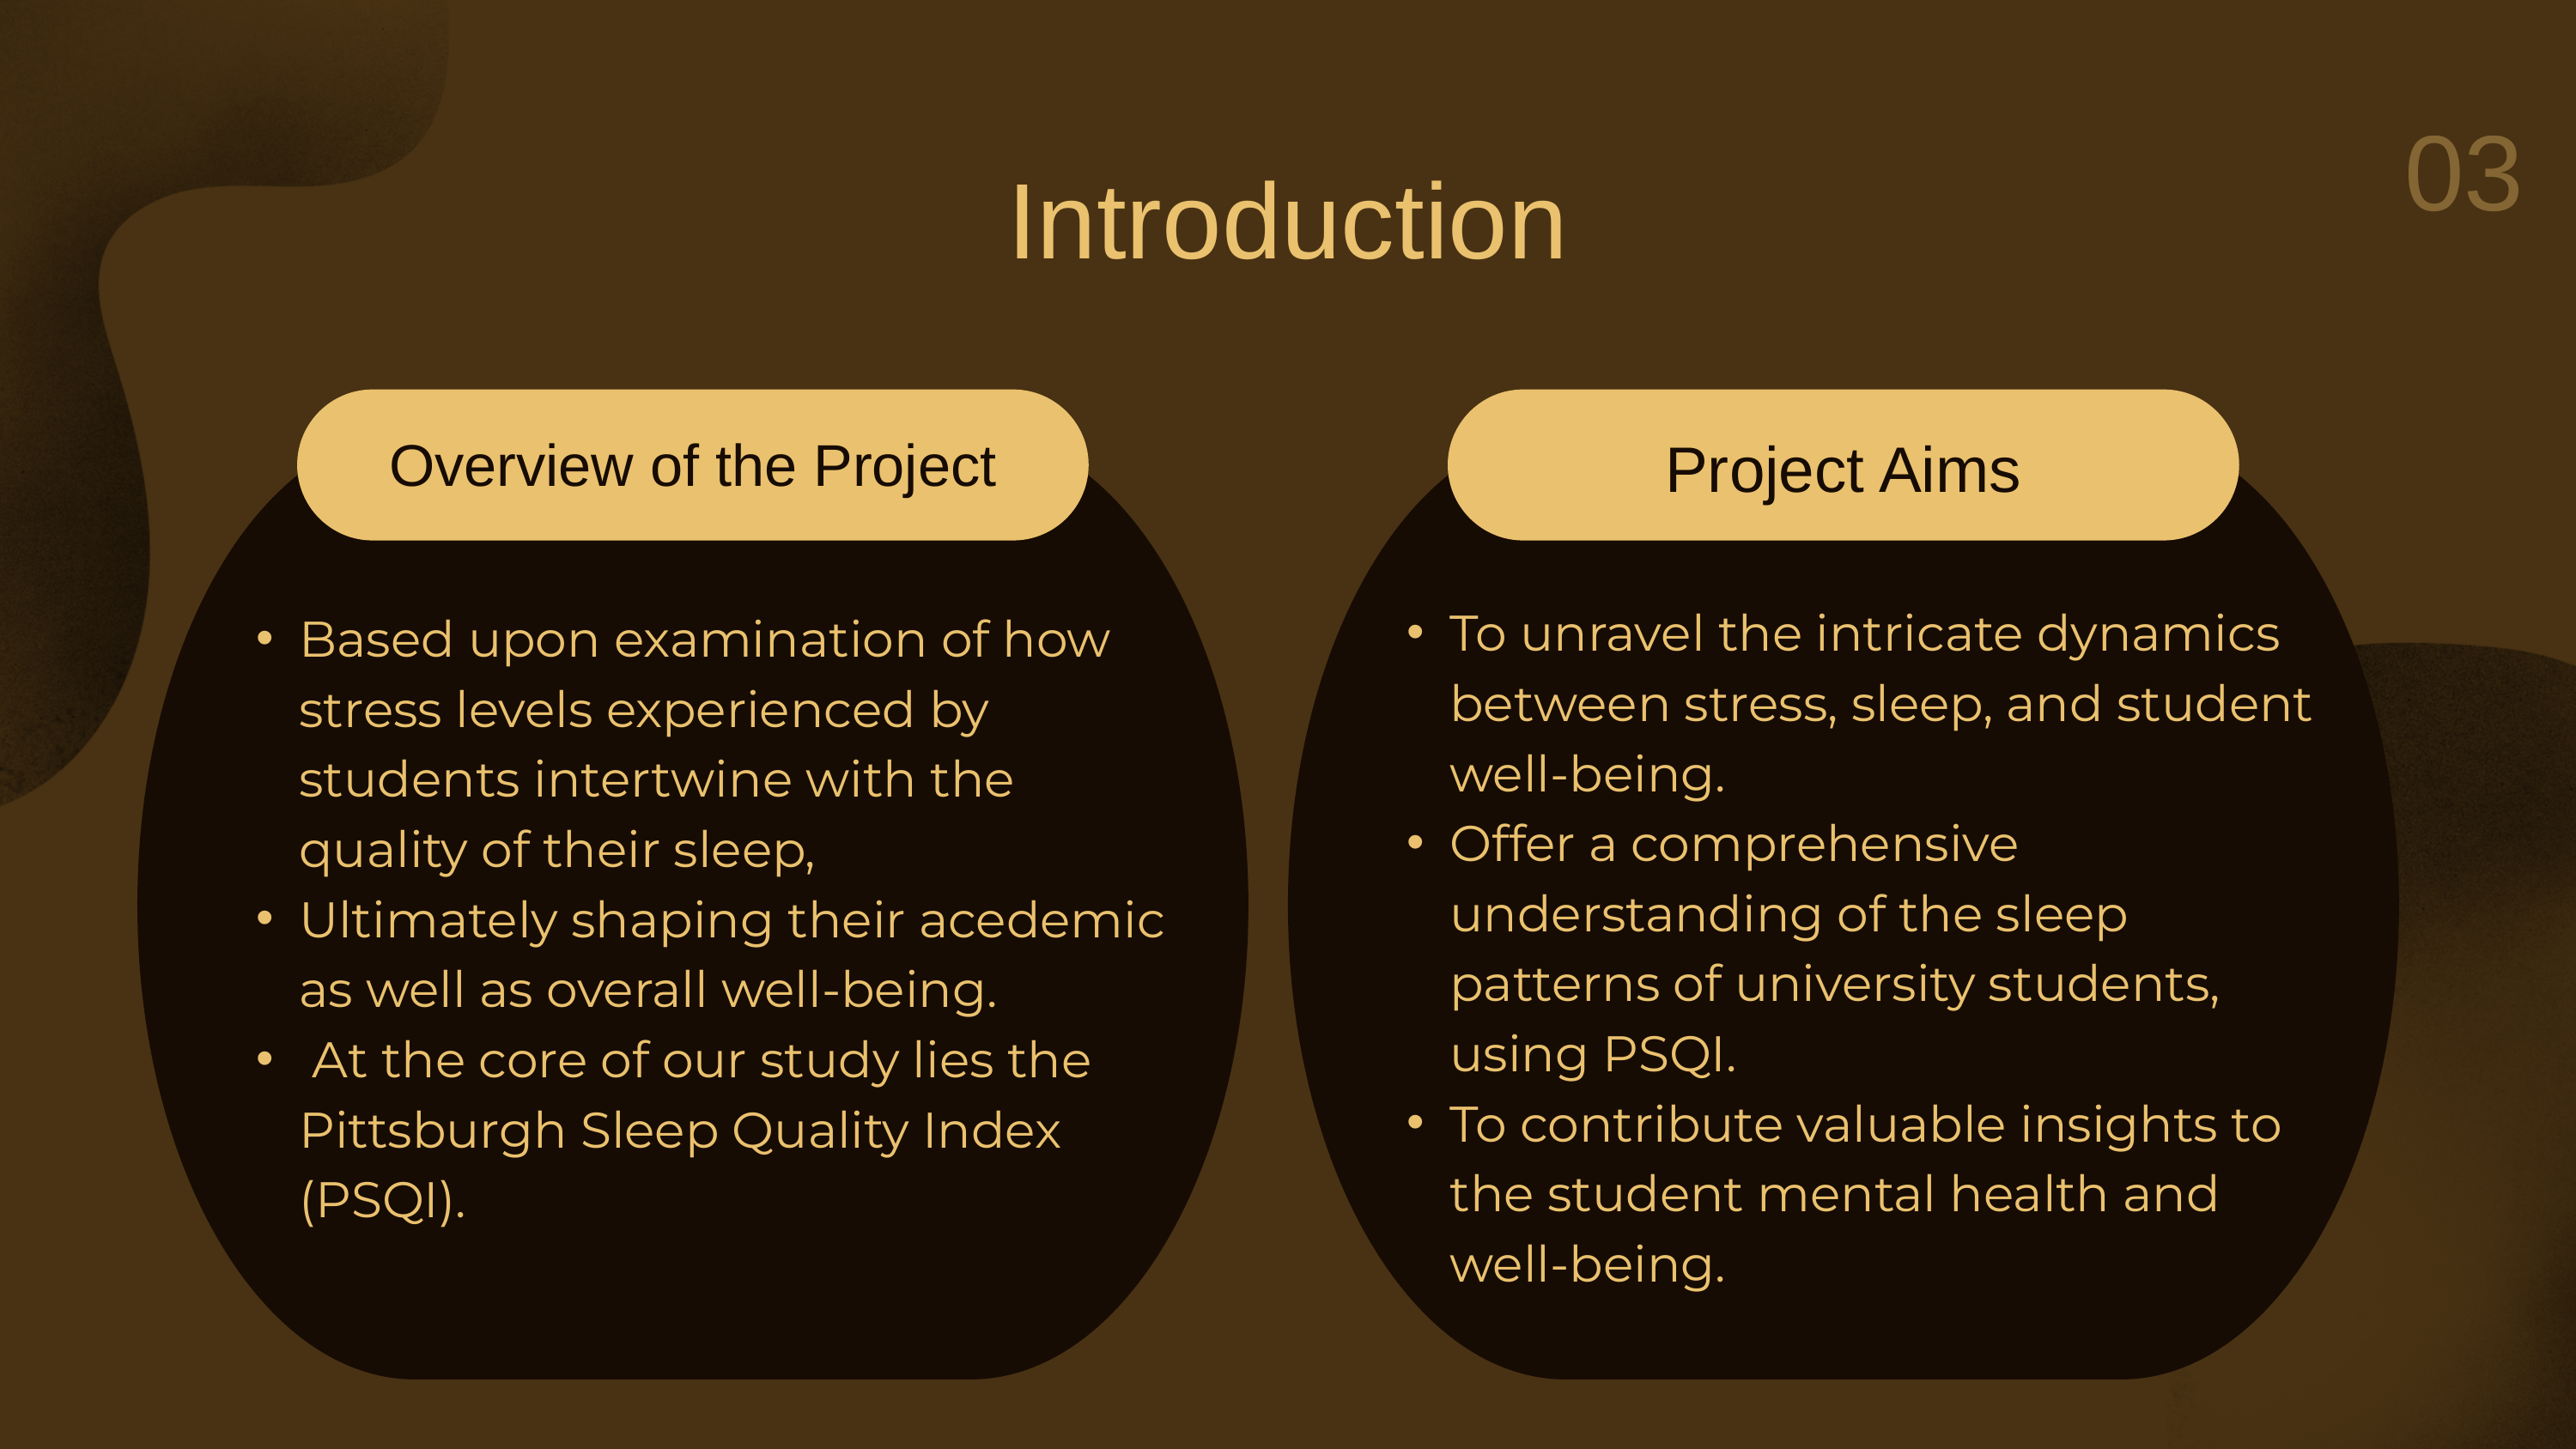

03
Introduction

Overview of the Project
Project Aims

To unravel the intricate dynamics between stress, sleep, and student well-being.
Offer a comprehensive understanding of the sleep patterns of university students, using PSQI.
To contribute valuable insights to the student mental health and well-being.
Based upon examination of how stress levels experienced by students intertwine with the quality of their sleep,
Ultimately shaping their acedemic as well as overall well-being.
 At the core of our study lies the Pittsburgh Sleep Quality Index (PSQI).